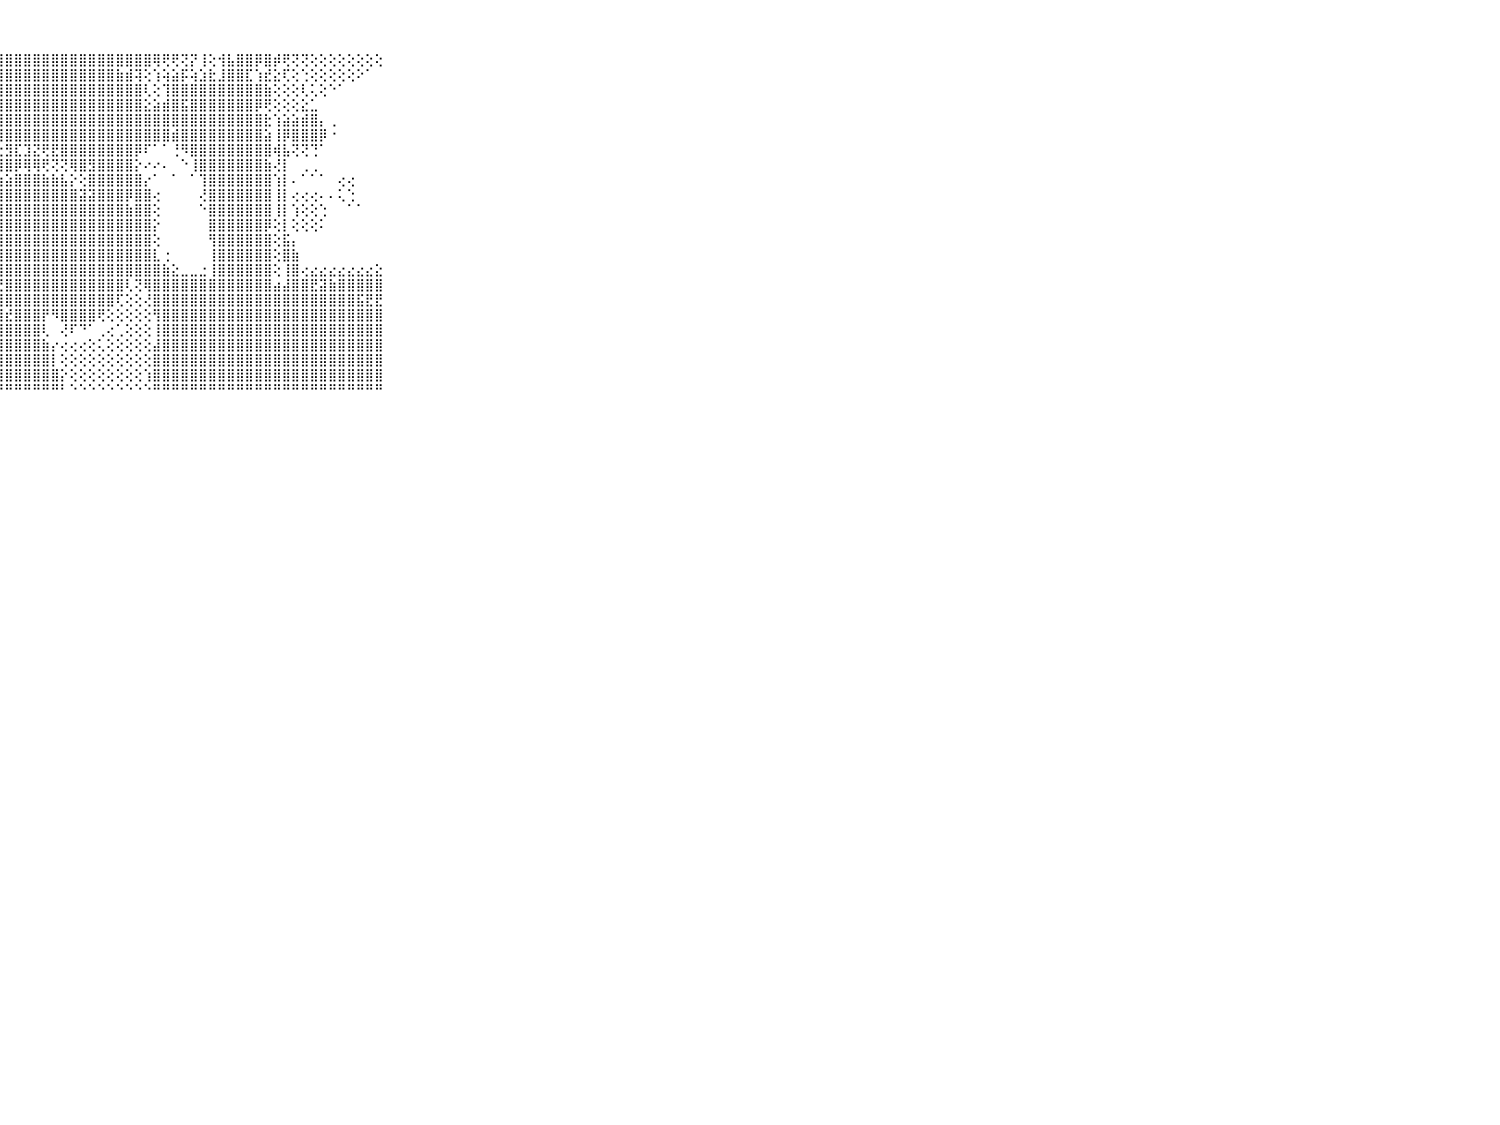

⠀⠀⠀⠀⠀⠀⠀⠀⠀⠀⠀⣿⣿⣿⣿⣿⣿⣿⣿⣿⣿⣿⣿⣿⣿⣿⣿⣿⣿⣿⣿⣿⣿⣿⣿⣿⣿⣿⣿⣿⣿⣿⣿⣿⢿⢟⢟⢝⡝⢸⢕⢺⣧⣿⣿⡿⣿⡾⢟⢝⢝⢕⢕⢕⢕⢕⢕⢕⢕⠀⠀⠀⠀⠀⠀⠀⠀⠀⠀⠀⠀
⠀⠀⠀⠀⠀⠀⠀⠀⠀⠀⠀⣿⣿⣿⣿⣿⣿⣿⣿⣿⣿⣿⣿⣿⣿⣿⣿⣿⣿⣿⣿⣿⣿⣿⣿⣿⣿⣿⣿⣿⣷⣾⢽⢕⢱⢵⣵⡯⢵⣱⣗⣸⣿⣿⣏⢱⣞⣕⢏⢕⢑⢕⢕⢕⢕⢕⠕⠁⠀⠀⠀⠀⠀⠀⠀⠀⠀⠀⠀⠀⠀
⠀⠀⠀⠀⠀⠀⠀⠀⠀⠀⠀⣿⣿⣿⣿⡿⢿⢿⢿⢟⠿⢿⣿⣿⣿⣿⣿⣿⣿⣿⣿⣿⣿⣿⣿⣿⣿⣿⣿⣿⣿⣿⣿⢇⢕⢹⣿⣿⣿⣿⣿⣿⣿⣿⣿⣿⣷⢕⢕⢕⢇⢅⢕⠑⠁⠀⠀⠀⠀⠀⠀⠀⠀⠀⠀⠀⠀⠀⠀⠀⠀
⠀⠀⠀⠀⠀⠀⠀⠀⠀⠀⠀⣿⣿⣟⡑⠁⠀⠐⢔⢀⢐⢅⠑⠝⢿⣿⣿⣿⣿⣿⣿⣿⣿⣿⣿⣿⣿⣿⣿⣿⣿⣿⣿⣕⣵⣾⣿⣯⣿⣿⣿⣿⣿⣿⣿⡿⢟⢕⢕⢕⣕⣁⠀⠀⠀⠀⠀⠀⠀⠀⠀⠀⠀⠀⠀⠀⠀⠀⠀⠀⠀
⠀⠀⠀⠀⠀⠀⠀⠀⠀⠀⠀⠟⠅⢈⢙⢿⣦⣄⠄⢔⢔⢕⠁⢀⠐⢝⢿⣿⣿⣿⣿⣿⣿⣿⣿⣿⣿⣿⣿⣿⣿⣿⣿⣿⣿⣿⣿⣿⣿⣿⣿⣿⣿⣿⣿⣿⣗⢱⣵⣵⣾⣿⡄⢀⠀⠀⠀⠀⠀⠀⠀⠀⠀⠀⠀⠀⠀⠀⠀⠀⠀
⠀⠀⠀⠀⠀⠀⠀⠀⠀⠀⠀⠀⠁⠁⠁⠘⢻⣿⣷⣔⢅⢕⢕⢁⠀⠀⠑⢻⣿⣿⣿⣿⣿⣿⣿⣿⣿⣿⣿⣿⣿⣿⣿⣿⣿⣿⣾⣿⣿⣿⣿⣿⣿⣿⣿⣿⣵⢸⡿⣿⣿⣿⡿⠐⠀⠀⠀⠀⠀⠀⠀⠀⠀⠀⠀⠀⠀⠀⠀⠀⠀
⠀⠀⠀⠀⠀⠀⠀⠀⠀⠀⠀⠀⠀⠀⠀⠀⠀⢹⣿⣿⣧⡕⢕⢔⢔⢔⢕⢕⣻⣏⣹⣝⢟⣟⣿⣿⣿⣿⣿⣿⣿⣿⡿⠏⠁⠁⢘⠻⣿⣿⣿⣿⣿⣿⣿⣿⣿⢾⣧⢝⢝⢙⠁⠀⠀⠀⠀⠀⠀⠀⠀⠀⠀⠀⠀⠀⠀⠀⠀⠀⠀
⠀⠀⠀⠀⠀⠀⠀⠀⠀⠀⠀⠀⠀⠀⠀⠀⠀⠅⢻⣿⣿⣷⡕⢕⢱⣵⣵⣿⣿⡿⢿⢿⢟⢝⢝⢿⣿⣻⣿⣿⣿⣿⡕⠔⠔⠄⠀⠑⢸⣿⣿⣿⣿⣿⣿⣿⣷⢜⡇⠀⢀⢀⠀⠀⠀⠀⠀⠀⠀⠀⠀⠀⠀⠀⠀⠀⠀⠀⠀⠀⠀
⠀⠀⠀⠀⠀⠀⠀⠀⠀⠀⠀⢀⢀⢄⢔⢔⢄⢕⢕⣿⣿⣿⡇⢞⣿⢿⢝⢷⣵⣿⣿⣿⣷⣷⣧⡕⢕⣿⣿⣿⣿⣿⣿⡔⠁⠀⠁⠀⠁⢹⣿⣿⣿⣿⣿⣿⣿⢱⡇⠄⠁⠁⠁⠀⢔⢔⠀⠀⠀⠀⠀⠀⠀⠀⠀⠀⠀⠀⠀⠀⠀
⠀⠀⠀⠀⠀⠀⠀⠀⠀⠀⠀⢕⣕⣕⣕⢕⣵⣵⣵⣿⣿⣿⣧⢅⢕⣵⣾⣿⣿⣿⣿⣿⣿⣿⣿⣿⣽⣽⣿⣿⣿⡿⣿⣿⢔⠀⠀⠀⠀⢜⣿⣿⣿⣿⣿⣿⣿⢸⡇⢔⢔⢔⠄⠄⢅⢑⠀⠀⠀⠀⠀⠀⠀⠀⠀⠀⠀⠀⠀⠀⠀
⠀⠀⠀⠀⠀⠀⠀⠀⠀⠀⠀⣿⣿⣿⣿⣿⣿⣿⣿⣿⣿⣿⣿⢇⢸⣿⣿⣿⣿⣿⣿⣿⣿⣿⣿⣿⣿⣿⣿⣿⣿⣷⣿⣿⢕⠀⠀⠀⠀⠑⣿⣿⣿⣿⣿⣿⣿⢸⡇⢱⢕⢕⢑⠀⠀⠁⠁⠀⠀⠀⠀⠀⠀⠀⠀⠀⠀⠀⠀⠀⠀
⠀⠀⠀⠀⠀⠀⠀⠀⠀⠀⠀⣿⣿⣿⣿⣿⣿⣿⣿⣿⣿⣿⣿⢇⢸⣿⣿⣿⣿⣿⣿⣿⣿⣿⣿⣿⣿⣿⣿⣿⣿⣿⣿⣿⡕⠀⠀⠀⠀⠀⣿⣿⣿⣿⣿⣿⡿⢕⡇⢕⢕⢕⠅⠀⠀⠀⠀⠀⠀⠀⠀⠀⠀⠀⠀⠀⠀⠀⠀⠀⠀
⠀⠀⠀⠀⠀⠀⠀⠀⠀⠀⠀⣿⣿⣿⣿⣿⣿⣿⣿⣿⣿⣿⣿⡇⢕⢿⣿⣿⣿⣿⣿⣿⣿⣿⣿⣿⣿⣿⣿⣿⣿⣿⣿⣿⢕⠀⠀⠀⠀⠀⢻⣿⣿⣿⣿⣿⣿⢕⣯⡄⠀⠀⠀⠀⠀⠀⠀⠀⠀⠀⠀⠀⠀⠀⠀⠀⠀⠀⠀⠀⠀
⠀⠀⠀⠀⠀⠀⠀⠀⠀⠀⠀⣿⣿⣿⣿⣿⣿⣿⣿⣿⣿⣿⣿⡕⢕⢸⣿⣿⣿⣿⣿⣿⣿⣿⣿⣿⣿⣿⣿⣿⣿⣿⣿⣿⣇⢐⠀⠀⠀⠀⢸⣿⣿⣿⣿⣿⣿⢕⣿⣷⠀⠀⠀⠀⠀⠀⠀⠀⠀⠀⠀⠀⠀⠀⠀⠀⠀⠀⠀⠀⠀
⠀⠀⠀⠀⠀⠀⠀⠀⠀⠀⠀⣿⣿⣿⣿⣿⣿⣿⣿⣿⣿⣿⣿⡕⢕⢝⢿⣿⣿⣿⣿⣿⣿⣿⣿⣿⣿⣿⣿⣿⣿⣿⣿⣿⣿⣷⣕⣀⣀⣐⢸⣿⣿⣿⣿⣿⣿⢕⢸⣿⢔⣔⣔⣔⣔⣔⣔⣔⣕⠀⠀⠀⠀⠀⠀⠀⠀⠀⠀⠀⠀
⠀⠀⠀⠀⠀⠀⠀⠀⠀⠀⠀⣿⣿⣿⣿⣿⣿⣿⣿⣿⣿⣿⡿⢵⣕⢵⣜⣟⣿⣿⣿⣿⣿⣿⣿⣿⣿⣿⣿⣿⣿⢇⢝⢿⣿⣿⣿⣿⣿⣿⣿⣿⣿⣿⣿⣿⣿⣴⣼⣿⣿⣟⣽⣷⣿⣿⣿⣿⣿⠀⠀⠀⠀⠀⠀⠀⠀⠀⠀⠀⠀
⠀⠀⠀⠀⠀⠀⠀⠀⠀⠀⠀⣿⣿⣿⣿⣿⣿⣿⣿⣿⣿⣿⡿⣿⡿⣷⣗⣻⣿⣿⣿⣿⣿⣿⣿⣿⣿⣿⣿⣿⢏⢕⢕⢜⣿⣿⣿⣿⣿⣿⣿⣿⣿⣿⣿⣿⣿⣿⣿⣿⣿⣿⣿⣿⣿⣿⣯⣟⣟⠀⠀⠀⠀⠀⠀⠀⠀⠀⠀⠀⠀
⠀⠀⠀⠀⠀⠀⠀⠀⠀⠀⠀⣿⣿⣿⣿⣿⣿⣿⣿⣿⣿⣿⣿⣿⣷⣿⣿⣿⣞⣿⣿⣿⡟⠻⣿⣿⣿⣿⢟⢕⢕⢕⢕⢕⢻⣿⣿⣿⣿⣿⣿⣿⣿⣿⣿⣿⣿⣿⣿⣿⣿⣿⣿⣿⣿⣿⣿⣿⣿⠀⠀⠀⠀⠀⠀⠀⠀⠀⠀⠀⠀
⠀⠀⠀⠀⠀⠀⠀⠀⠀⠀⠀⣿⣿⣿⣿⣿⣿⣿⣿⣿⣿⣿⣿⣿⣿⣿⣿⣿⣿⣿⣿⣿⢇⠀⢜⠏⠙⠁⢀⢔⢁⢕⢕⢕⢸⣿⣿⣿⣿⣿⣿⣿⣿⣿⣿⣿⣿⣿⣿⣿⣿⣿⣿⣿⣿⣿⣿⣿⣿⠀⠀⠀⠀⠀⠀⠀⠀⠀⠀⠀⠀
⠀⠀⠀⠀⠀⠀⠀⠀⠀⠀⠀⣿⣿⣿⣿⣿⣿⣿⣿⣿⣿⣿⣿⣿⣿⣿⣿⣿⣿⣿⣿⣿⣷⡔⢔⢔⢔⢕⢅⢕⢕⢕⢕⢕⣼⣿⣿⣿⣿⣿⣿⣿⣿⣿⣿⣿⣿⣿⣿⣿⣿⣿⣿⣿⣿⣿⣿⣿⣿⠀⠀⠀⠀⠀⠀⠀⠀⠀⠀⠀⠀
⠀⠀⠀⠀⠀⠀⠀⠀⠀⠀⠀⣿⣿⣿⣿⣿⣿⣿⣿⣿⣿⣿⣿⣿⣿⣿⣿⣿⣿⣿⣿⣿⣿⡇⢕⢕⢕⢕⢕⢕⢕⢕⢕⢕⣿⣿⣿⣿⣿⣿⣿⣿⣿⣿⣿⣿⣿⣿⣿⣿⣿⣿⣿⣿⣿⣿⣿⣿⣿⠀⠀⠀⠀⠀⠀⠀⠀⠀⠀⠀⠀
⠀⠀⠀⠀⠀⠀⠀⠀⠀⠀⠀⣿⣿⣿⣿⣿⣿⣿⣿⣿⣿⡿⢿⣿⣿⣿⣿⣿⣿⣿⣿⣿⣿⣿⡕⢕⢕⢕⢕⢕⢕⢕⢕⢱⣿⣿⣿⣿⣿⣿⣿⣿⣿⣿⣿⣿⣿⣿⣿⣿⣿⣿⣿⣿⣿⣿⣿⣿⣿⠀⠀⠀⠀⠀⠀⠀⠀⠀⠀⠀⠀
⠀⠀⠀⠀⠀⠀⠀⠀⠀⠀⠀⠛⠛⠛⠛⠛⠛⠛⠛⠋⠙⠑⠑⠑⠛⠛⠛⠛⠛⠛⠛⠛⠛⠛⠃⠑⠑⠑⠑⠑⠑⠑⠑⠑⠛⠛⠛⠛⠛⠛⠛⠛⠛⠛⠛⠛⠛⠛⠛⠛⠛⠛⠛⠛⠛⠛⠛⠛⠛⠀⠀⠀⠀⠀⠀⠀⠀⠀⠀⠀⠀